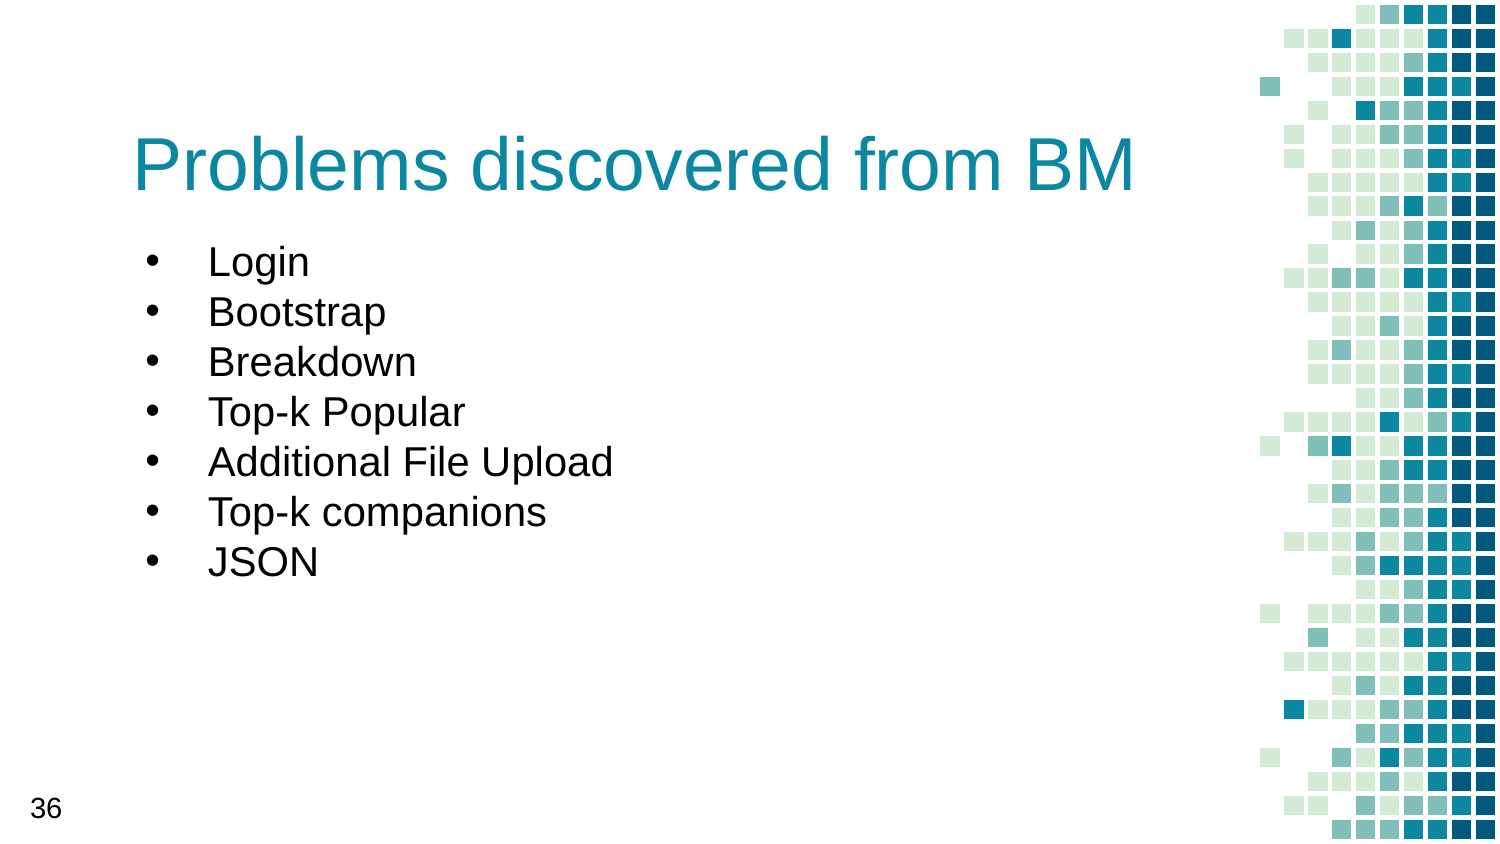

# Problems discovered from BM
Login
Bootstrap
Breakdown
Top-k Popular
Additional File Upload
Top-k companions
JSON
36